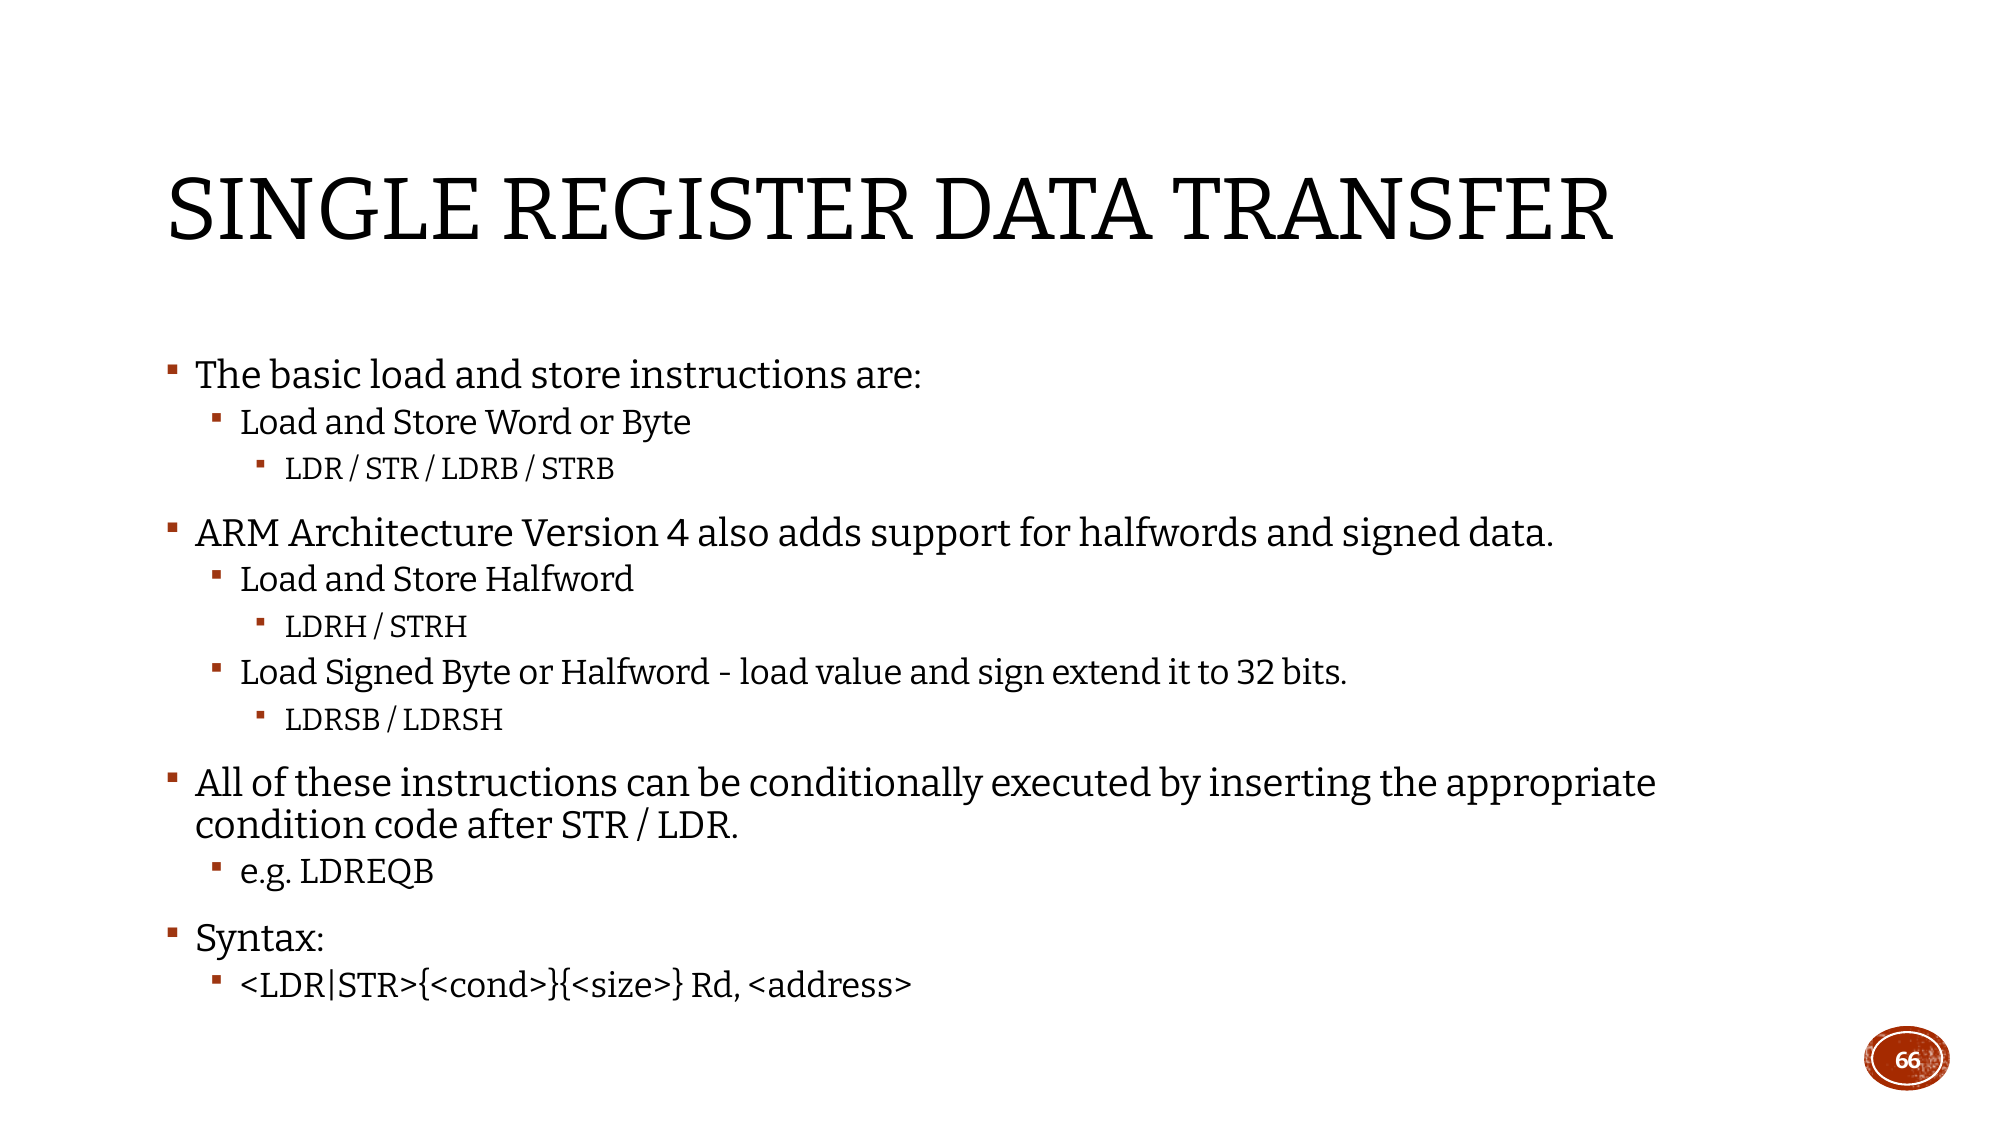

# Single register data transfer
The basic load and store instructions are:
Load and Store Word or Byte
LDR / STR / LDRB / STRB
ARM Architecture Version 4 also adds support for halfwords and signed data.
Load and Store Halfword
LDRH / STRH
Load Signed Byte or Halfword - load value and sign extend it to 32 bits.
LDRSB / LDRSH
All of these instructions can be conditionally executed by inserting the appropriate condition code after STR / LDR.
e.g. LDREQB
Syntax:
<LDR|STR>{<cond>}{<size>} Rd, <address>

66